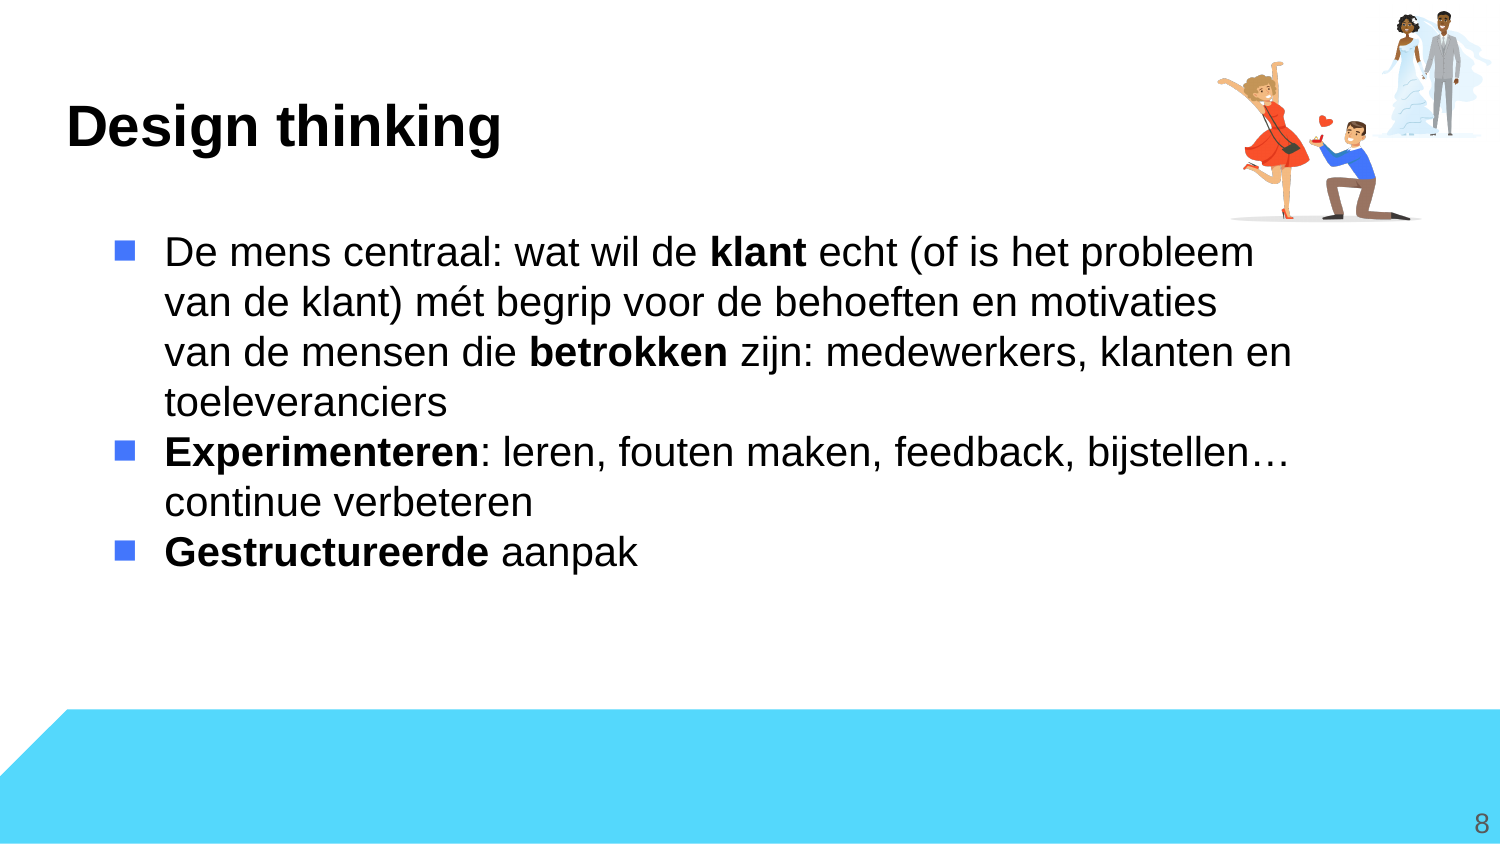

# Design thinking
De mens centraal: wat wil de klant echt (of is het probleem van de klant) mét begrip voor de behoeften en motivaties van de mensen die betrokken zijn: medewerkers, klanten en toeleveranciers
Experimenteren: leren, fouten maken, feedback, bijstellen…continue verbeteren
Gestructureerde aanpak